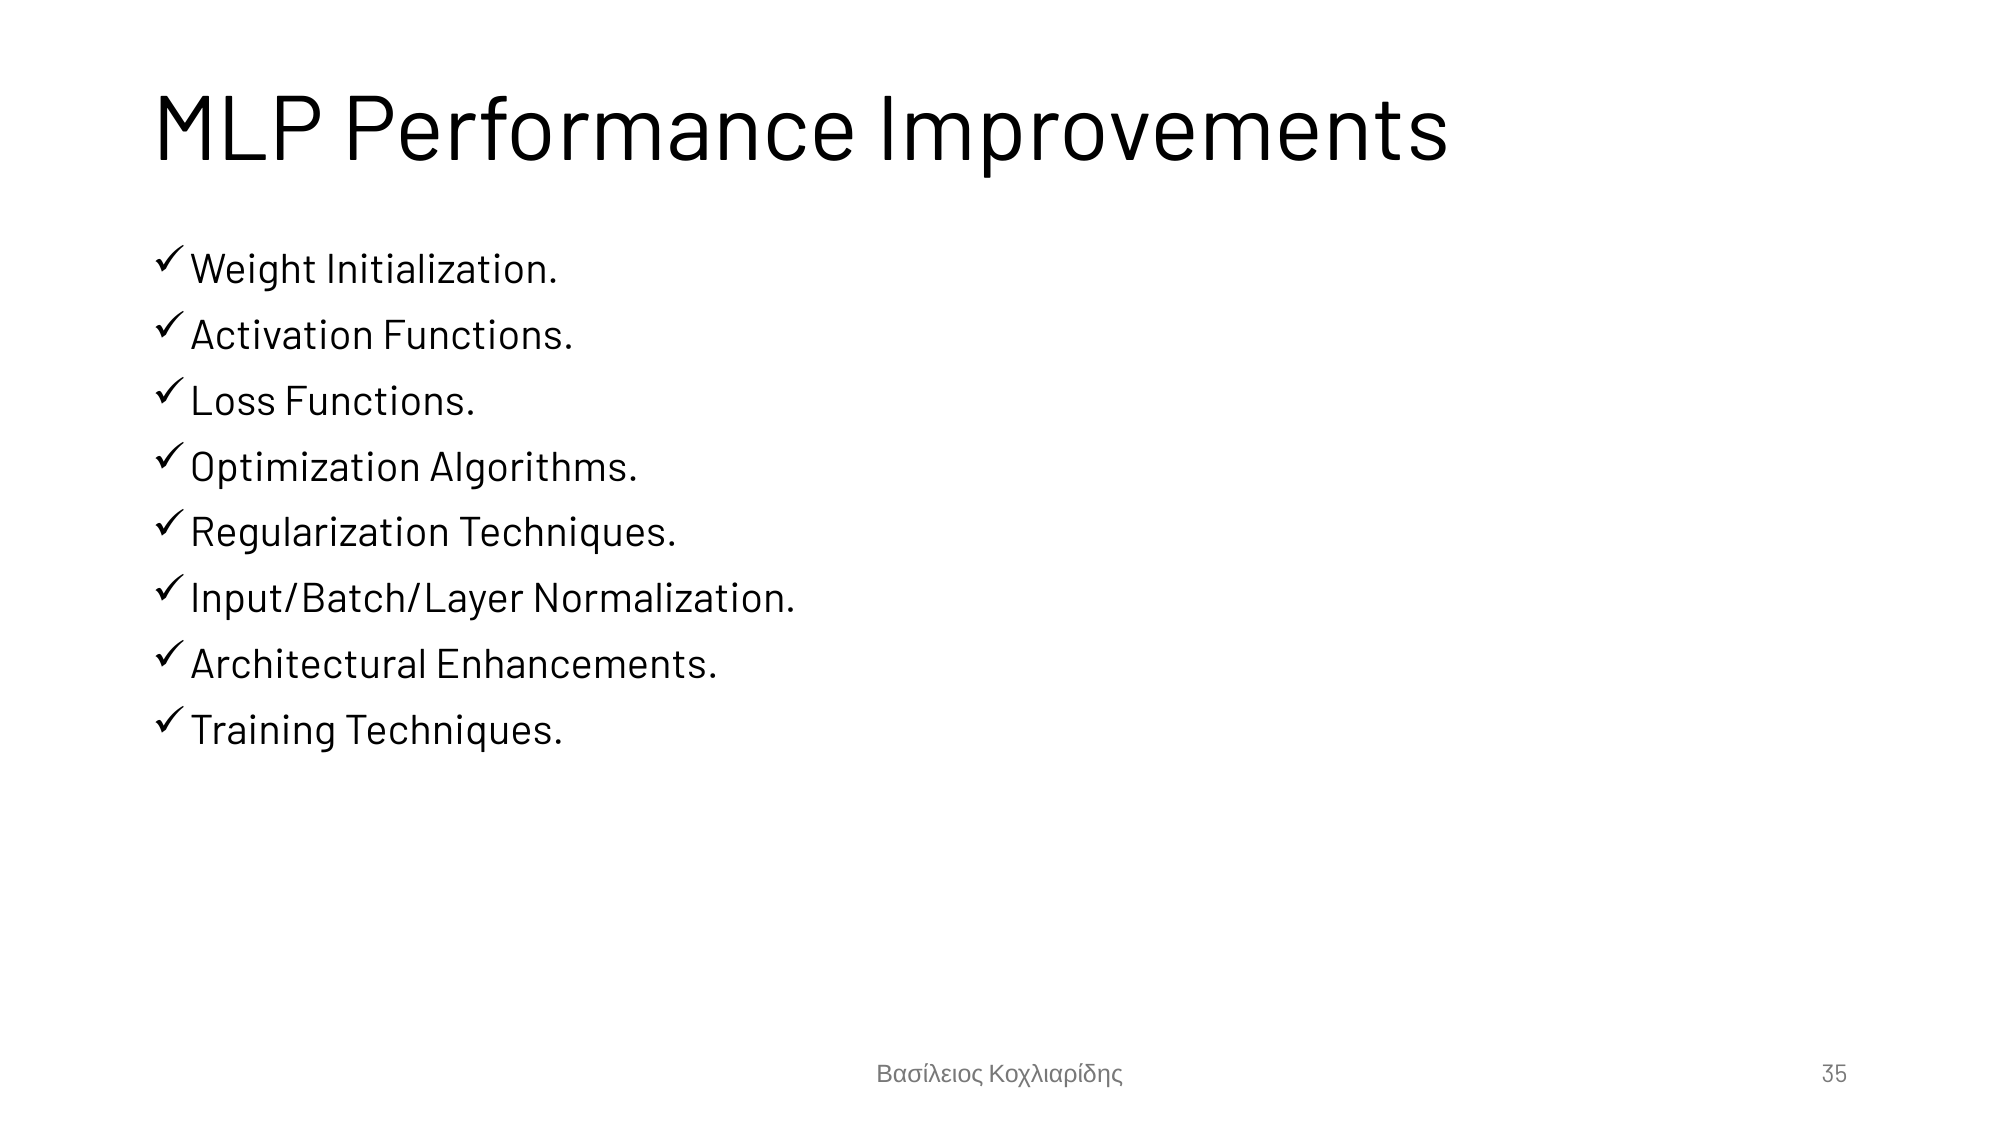

# MLP Performance Improvements
Weight Initialization.
Activation Functions.
Loss Functions.
Optimization Algorithms.
Regularization Techniques.
Input/Batch/Layer Normalization.
Architectural Enhancements.
Training Techniques.
Βασίλειος Κοχλιαρίδης
35